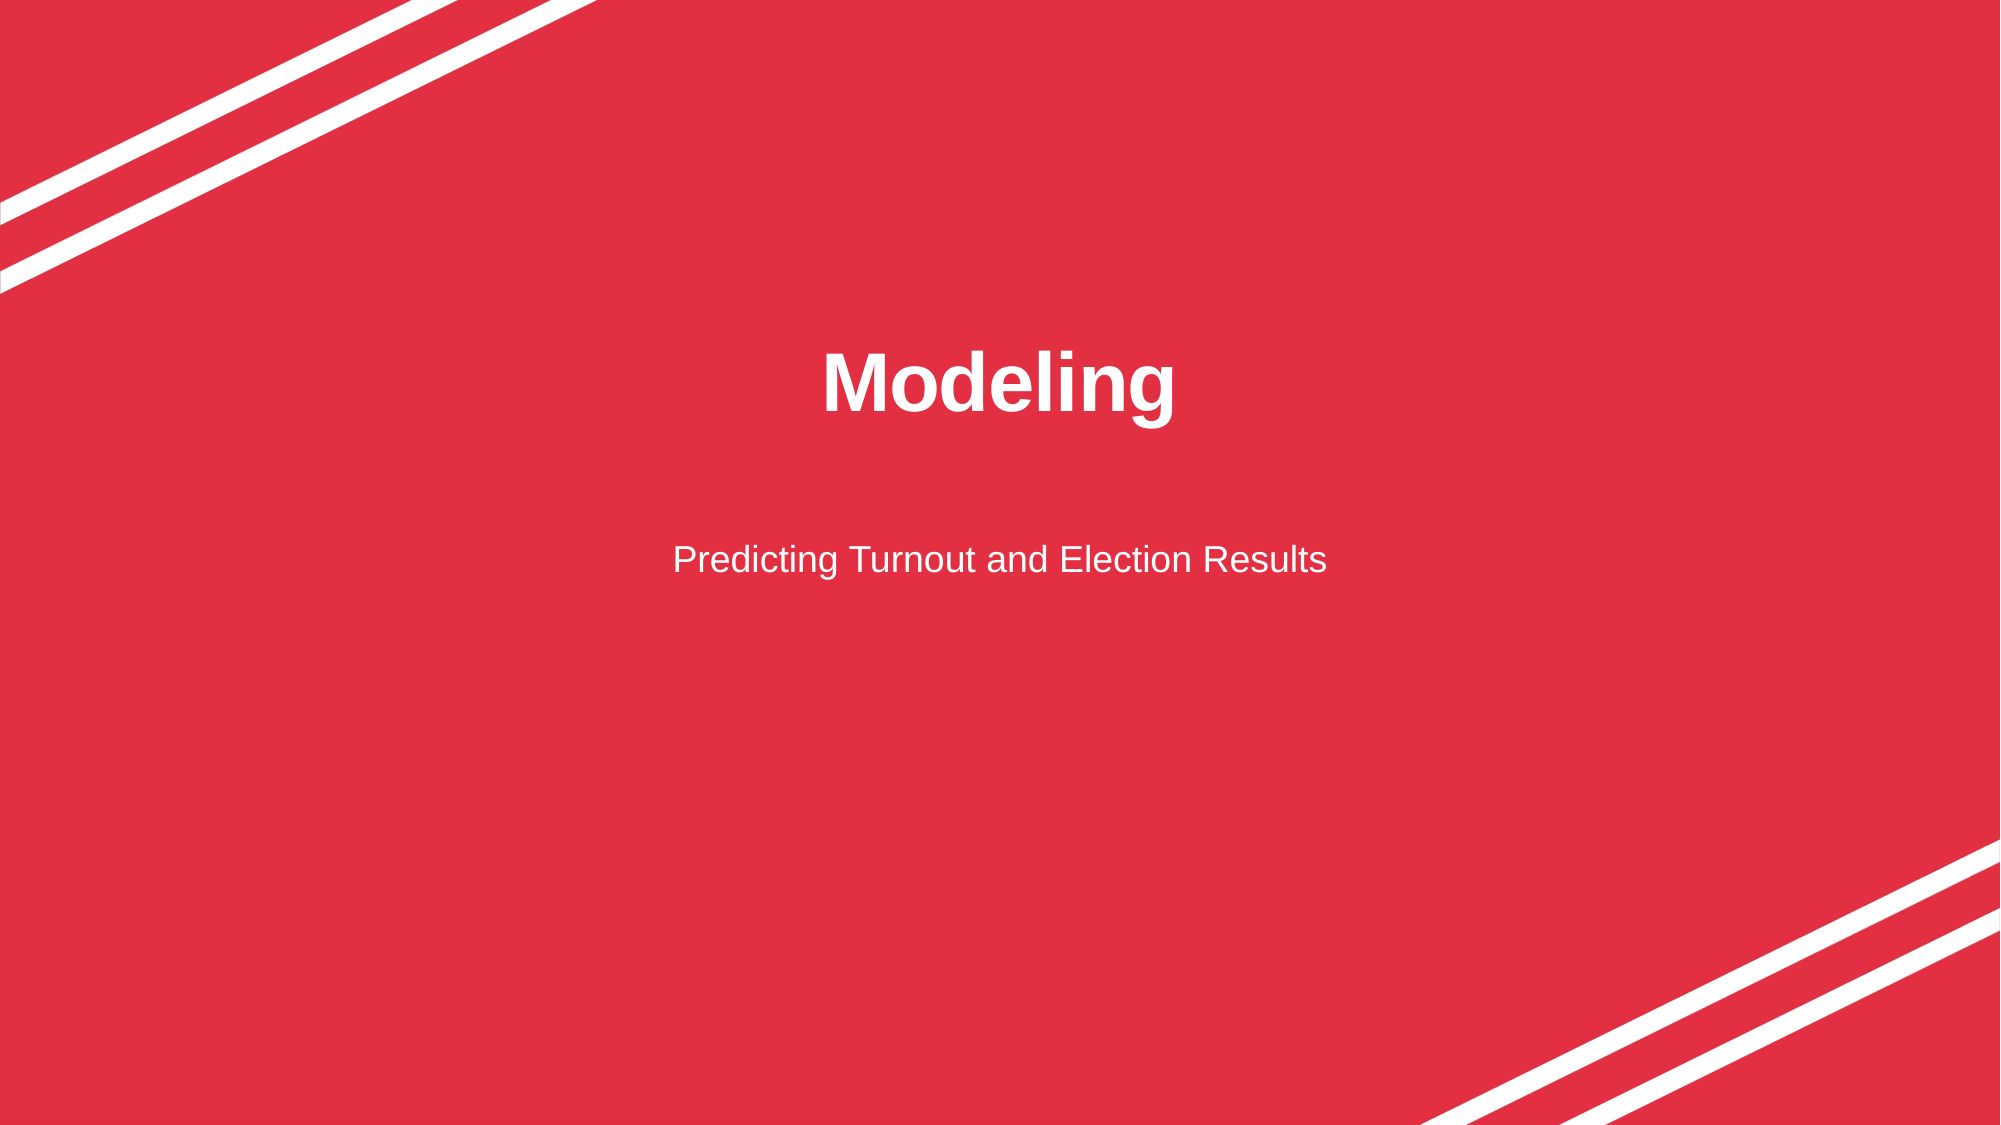

# Modeling
Predicting Turnout and Election Results